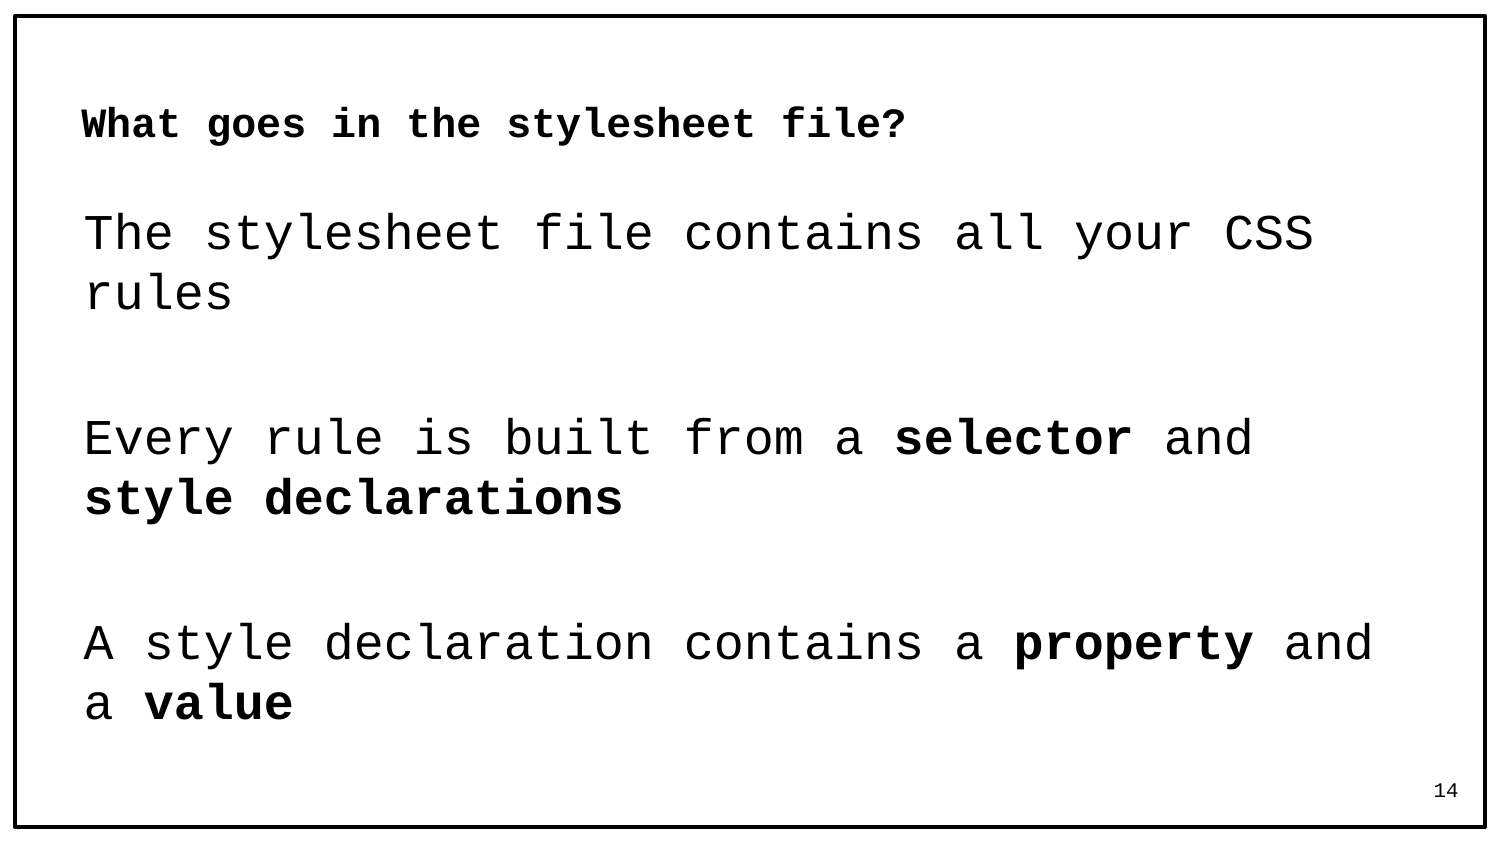

# What goes in the stylesheet file?
The stylesheet file contains all your CSS rules

Every rule is built from a selector and style declarations

A style declaration contains a property and a value
14